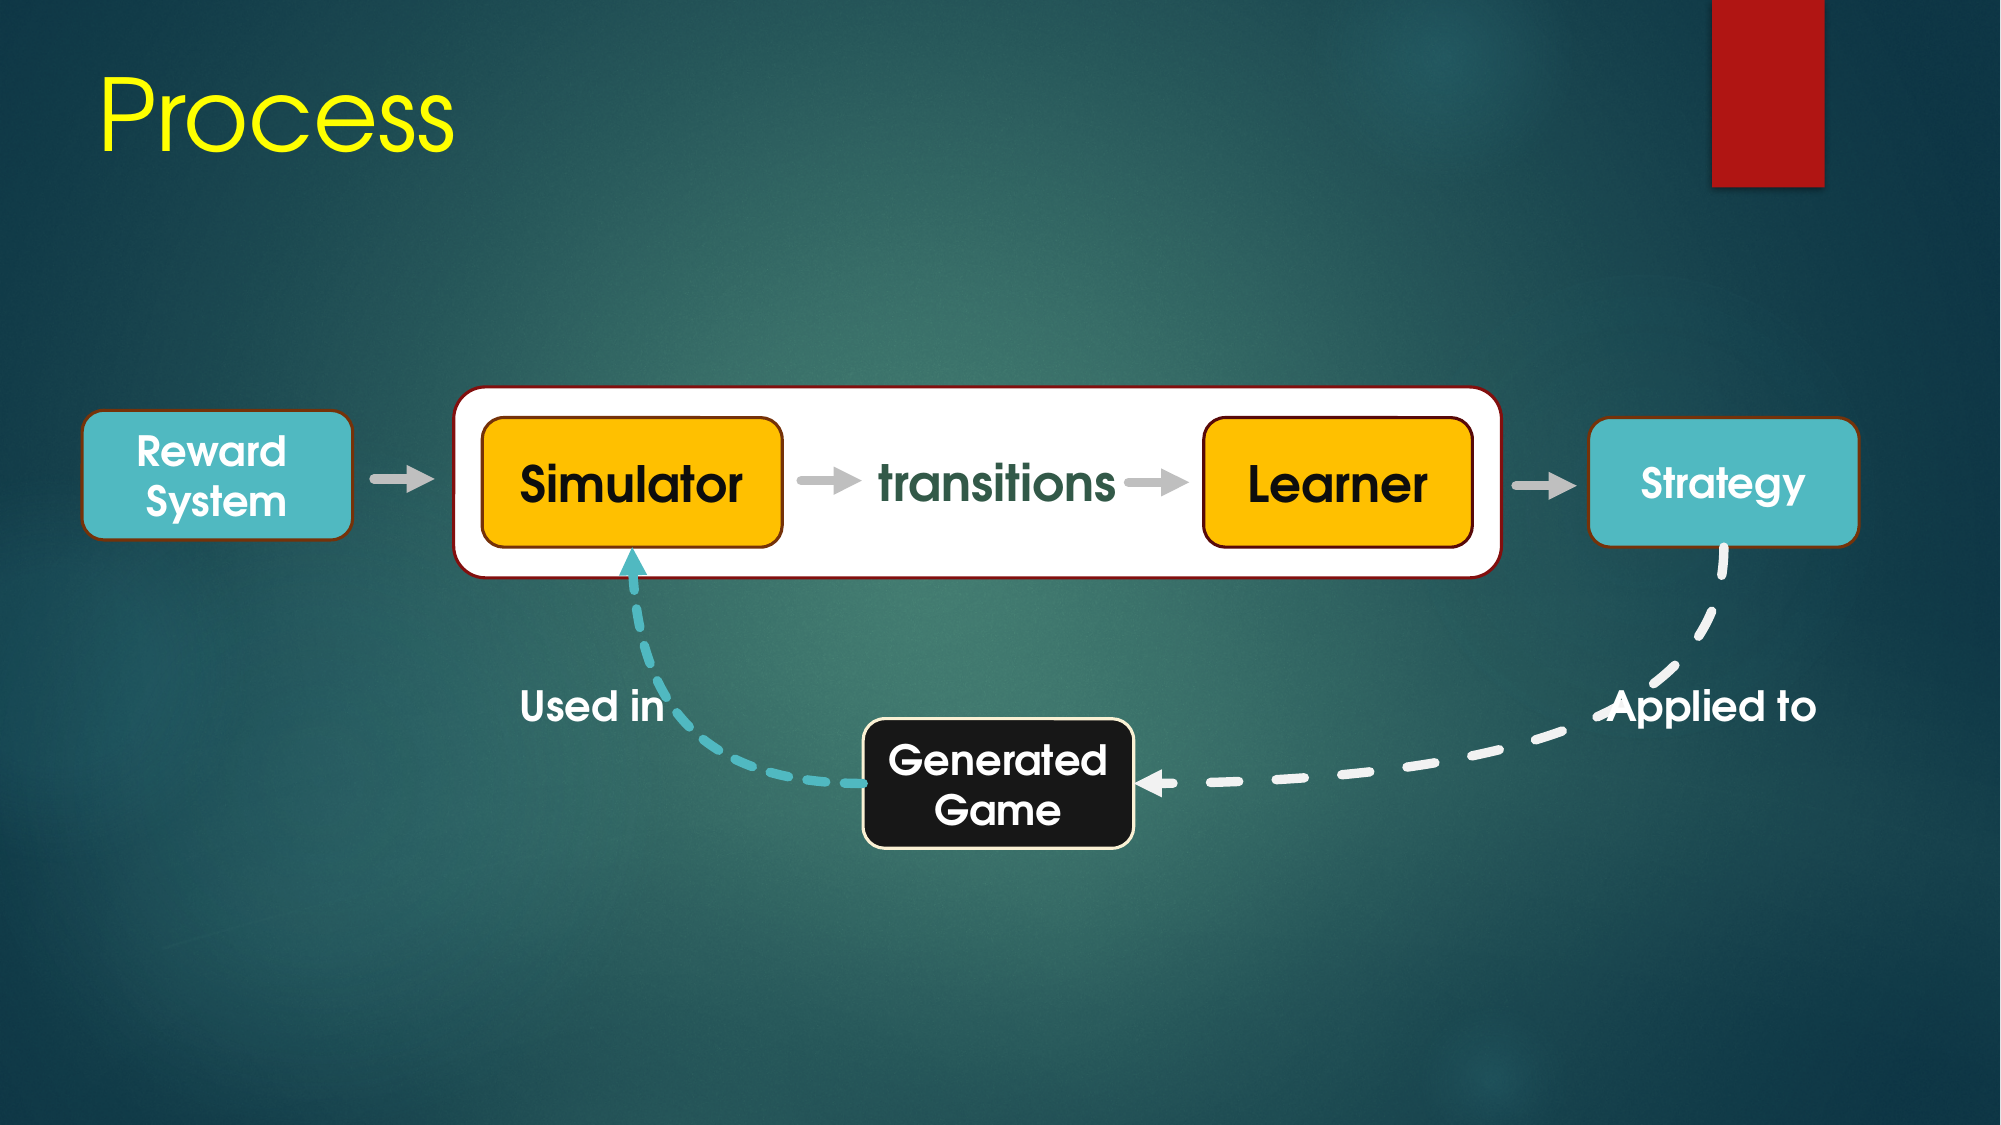

# Process

Reward
System
Simulator
Learner
Strategy
transitions
Used in
Applied to
Generated
Game